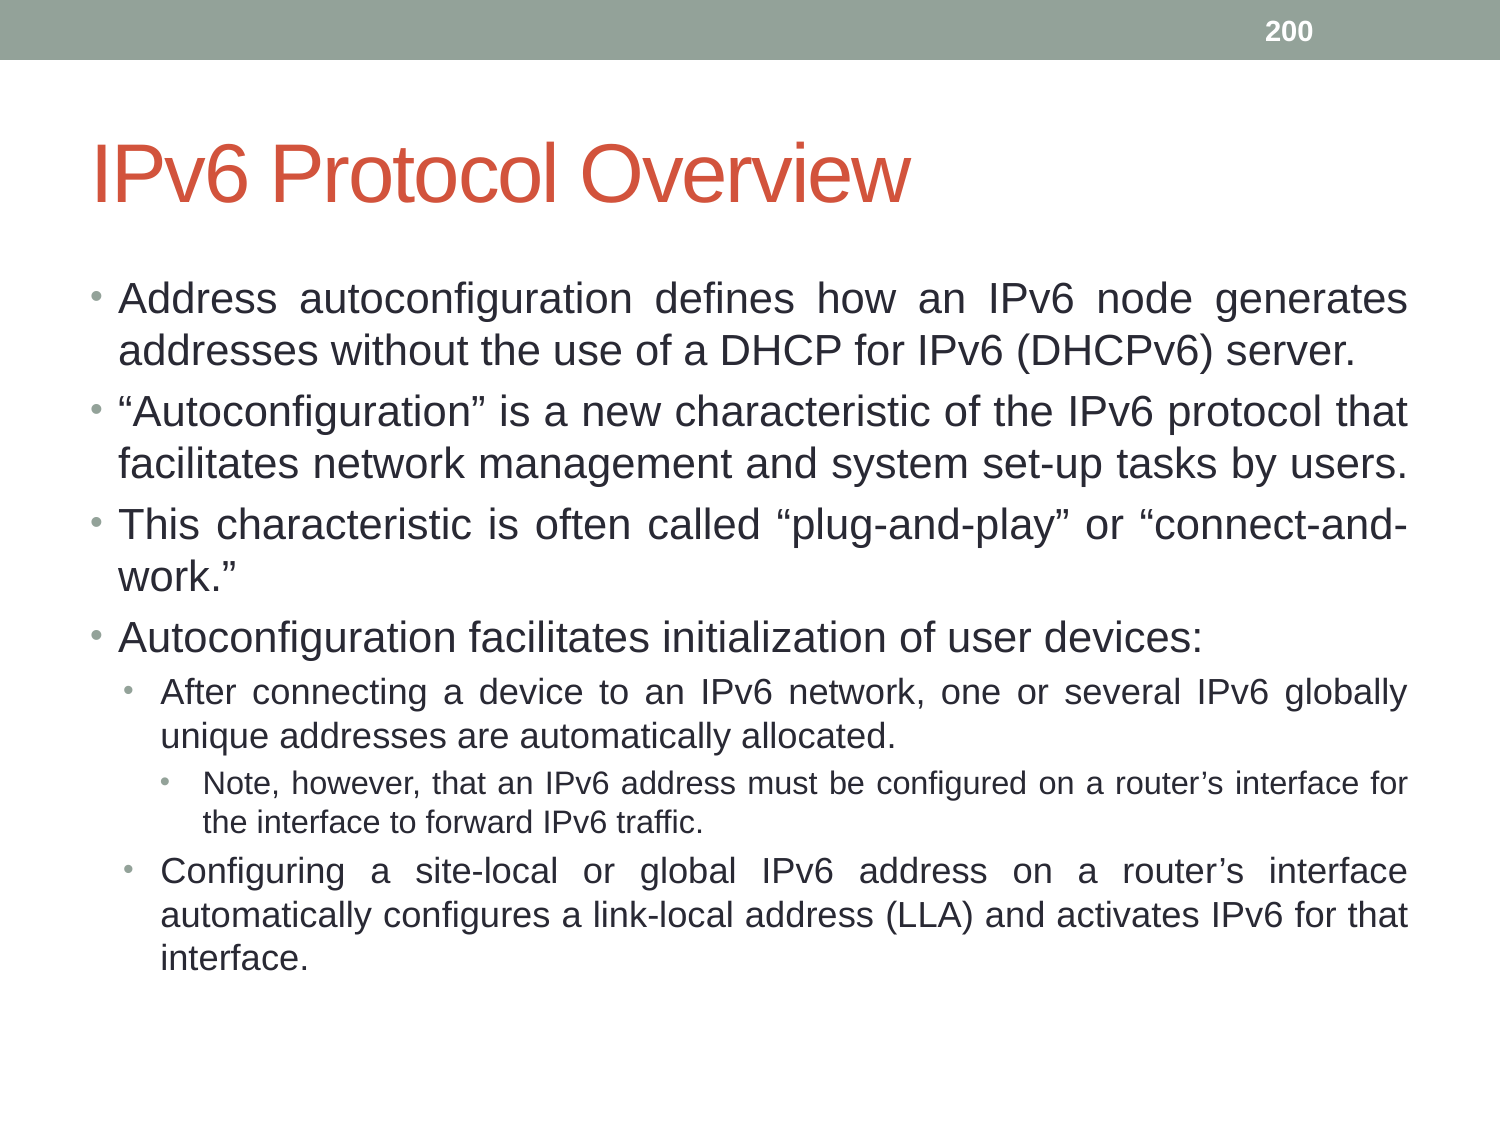

200
# IPv6 Protocol Overview
Address autoconfiguration defines how an IPv6 node generates addresses without the use of a DHCP for IPv6 (DHCPv6) server.
“Autoconfiguration” is a new characteristic of the IPv6 protocol that facilitates network management and system set-up tasks by users.
This characteristic is often called “plug-and-play” or “connect-and-work.”
Autoconfiguration facilitates initialization of user devices:
After connecting a device to an IPv6 network, one or several IPv6 globally unique addresses are automatically allocated.
Note, however, that an IPv6 address must be configured on a router’s interface for the interface to forward IPv6 traffic.
Configuring a site-local or global IPv6 address on a router’s interface automatically configures a link-local address (LLA) and activates IPv6 for that interface.